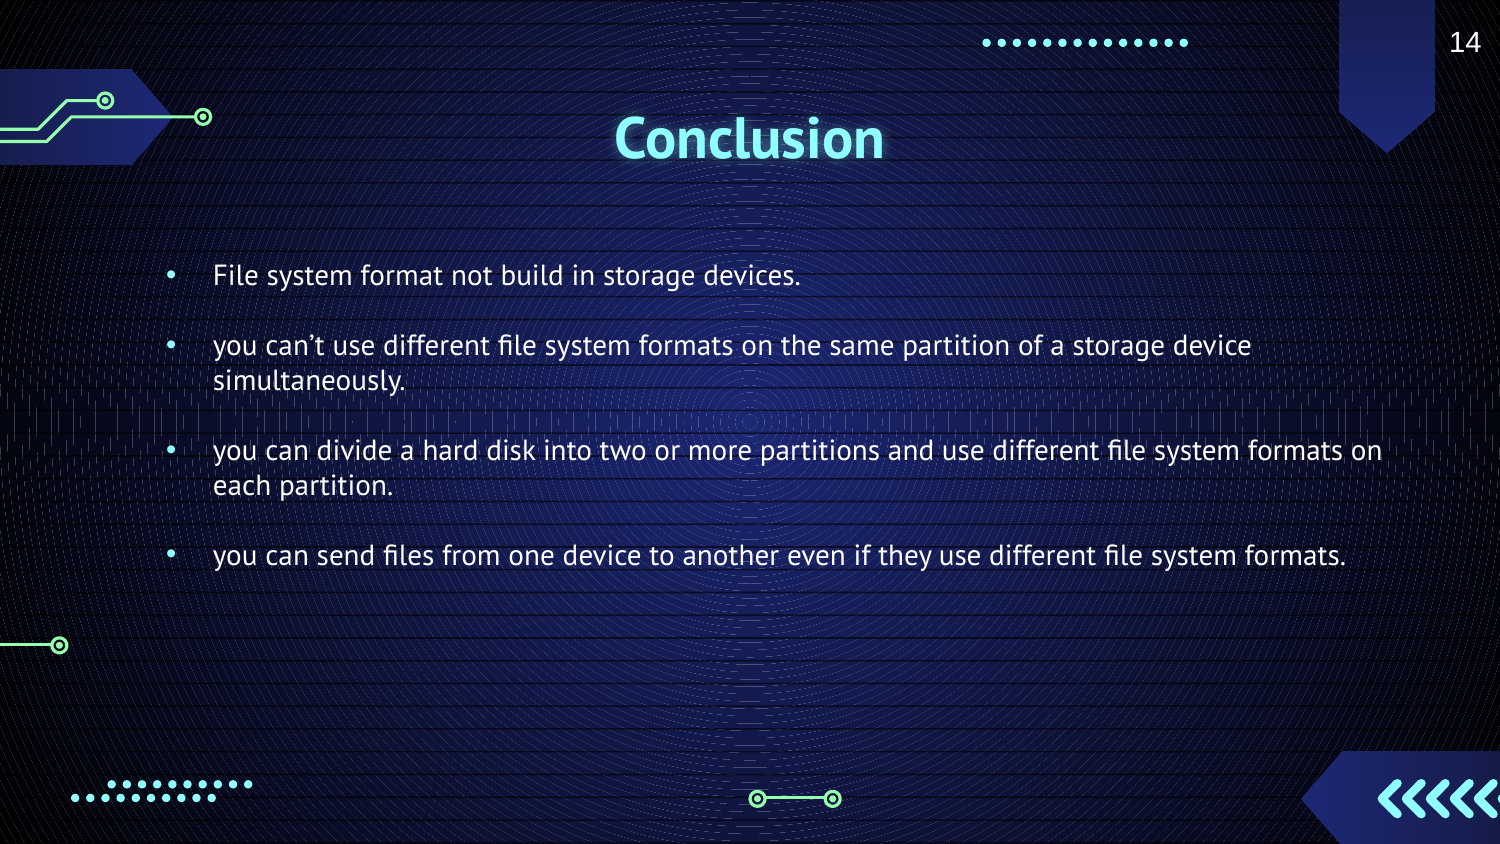

14
# Conclusion

File system format not build in storage devices.

you can’t use different file system formats on the same partition of a storage device simultaneously.

you can divide a hard disk into two or more partitions and use different file system formats on each partition.

you can send files from one device to another even if they use different file system formats.